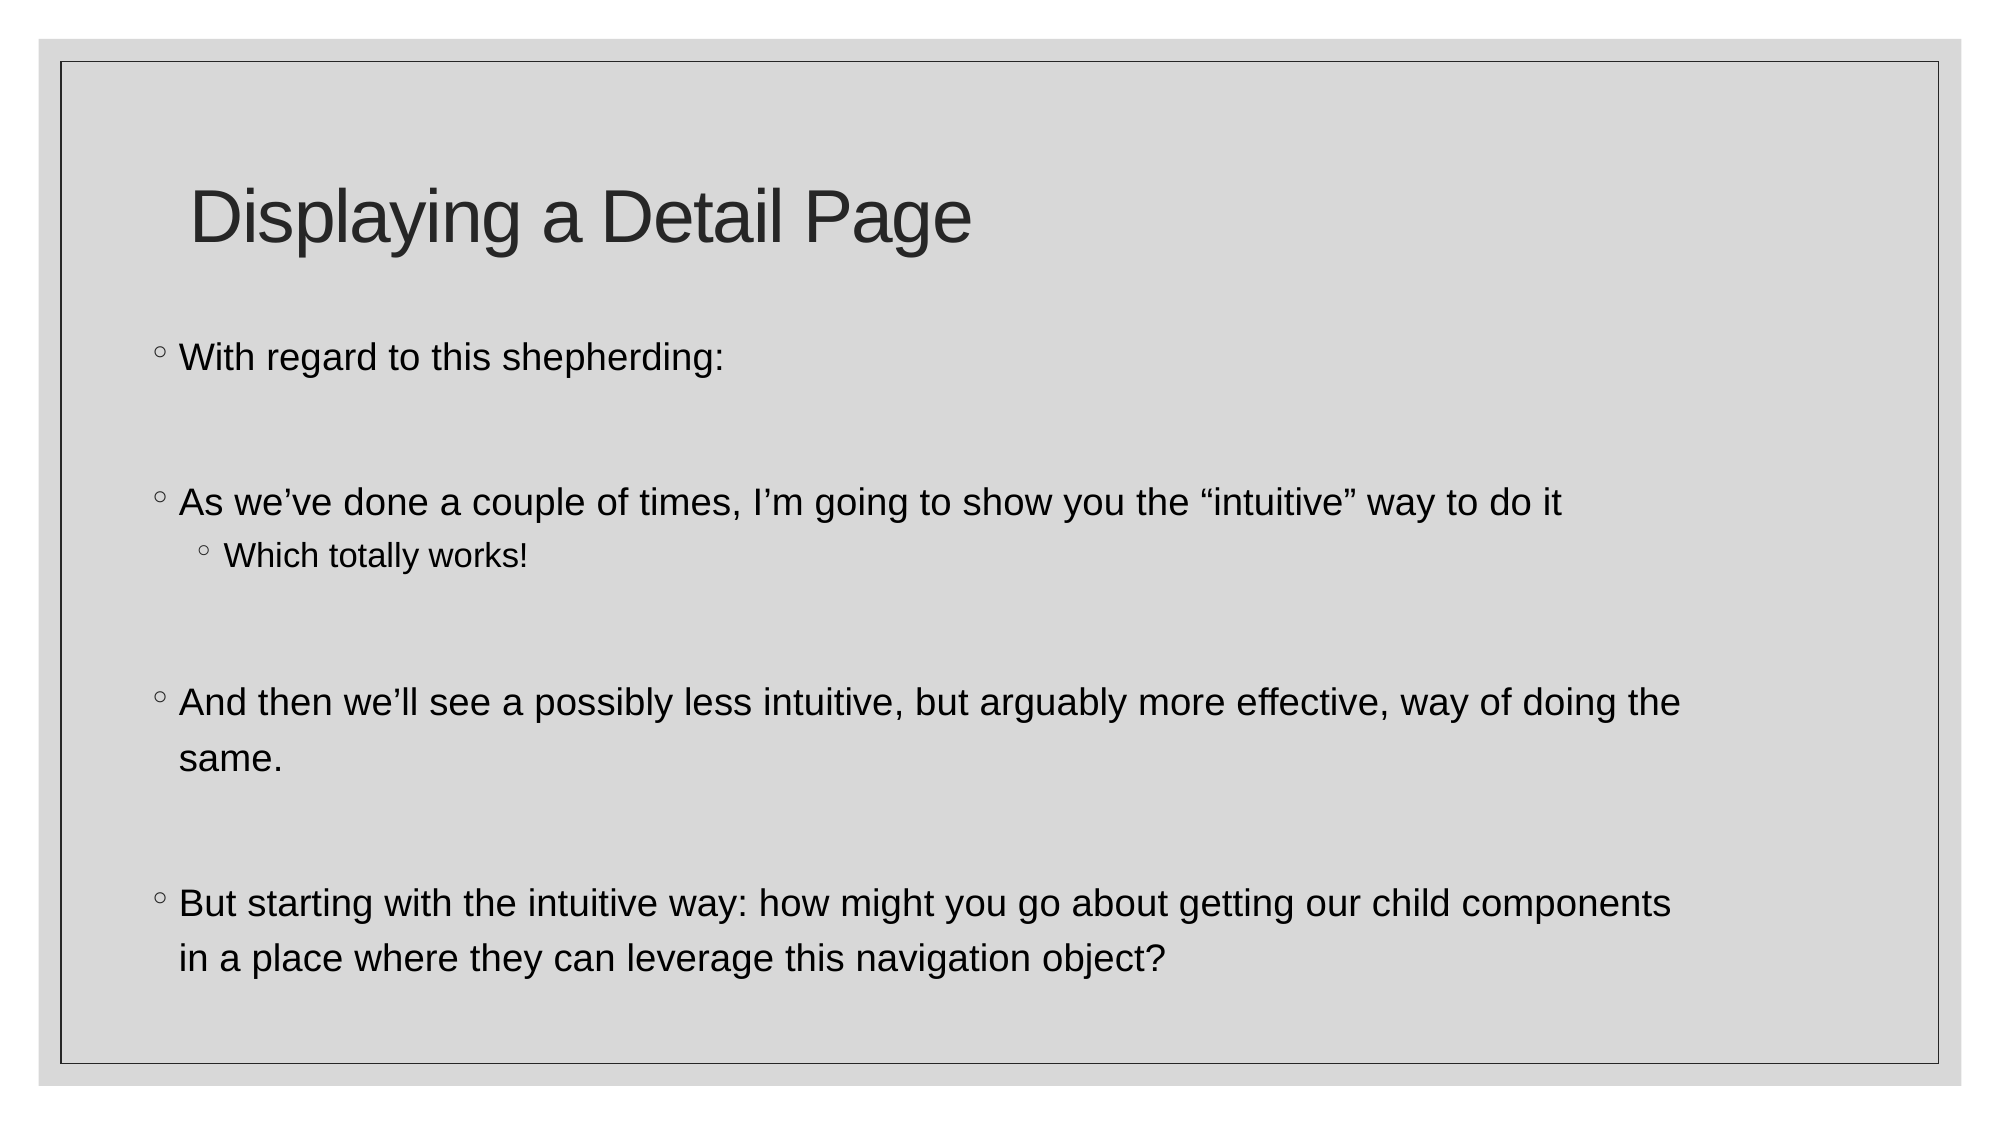

# Displaying a Detail Page
With regard to this shepherding:

As we’ve done a couple of times, I’m going to show you the “intuitive” way to do it
Which totally works!

And then we’ll see a possibly less intuitive, but arguably more effective, way of doing the same.

But starting with the intuitive way: how might you go about getting our child components in a place where they can leverage this navigation object?